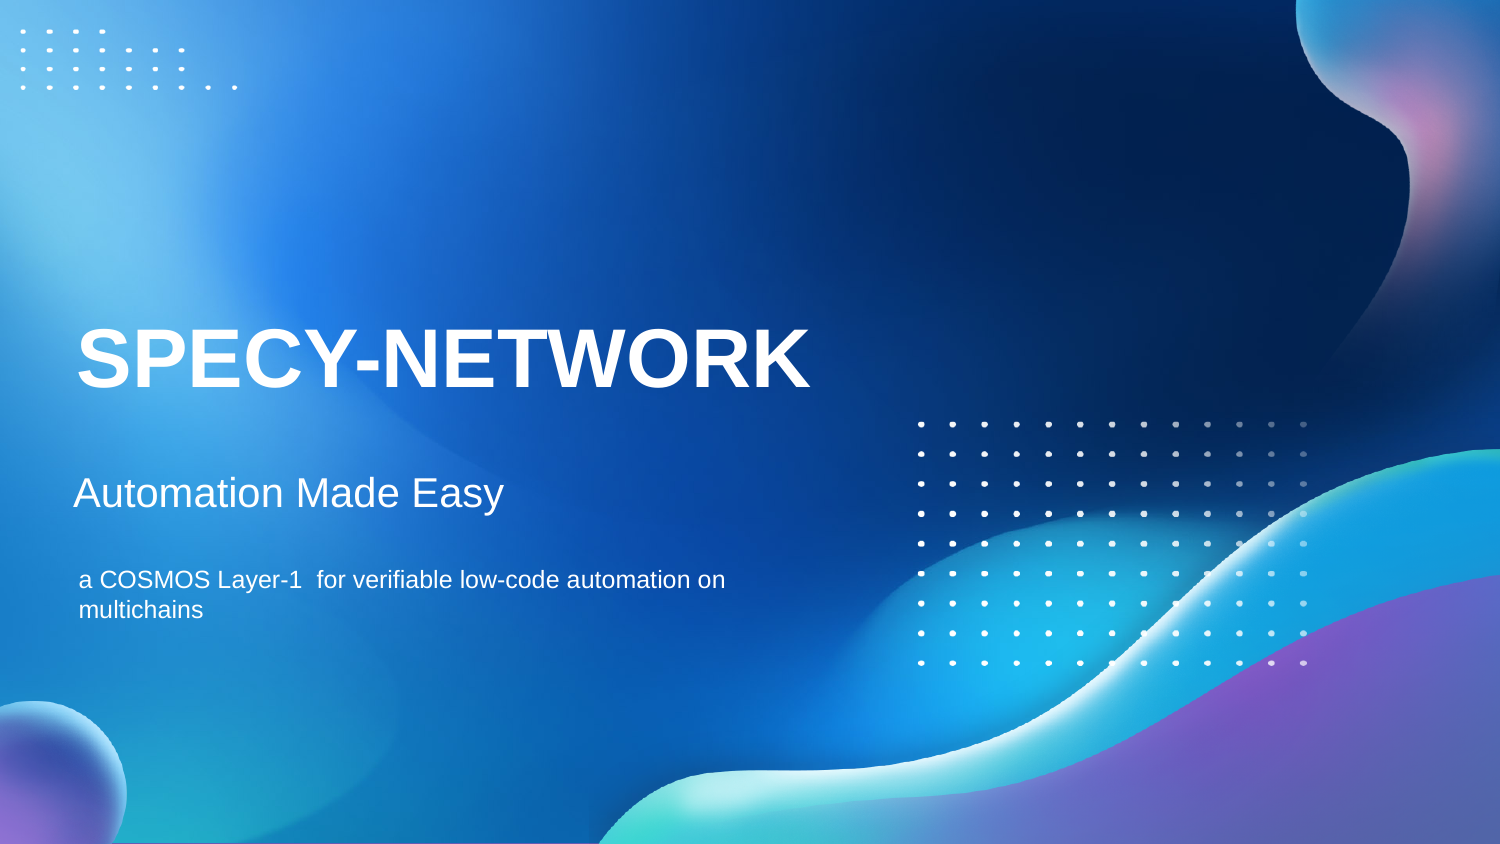

SPECY-NETWORK
Automation Made Easy
a COSMOS Layer-1  for verifiable low-code automation on multichains